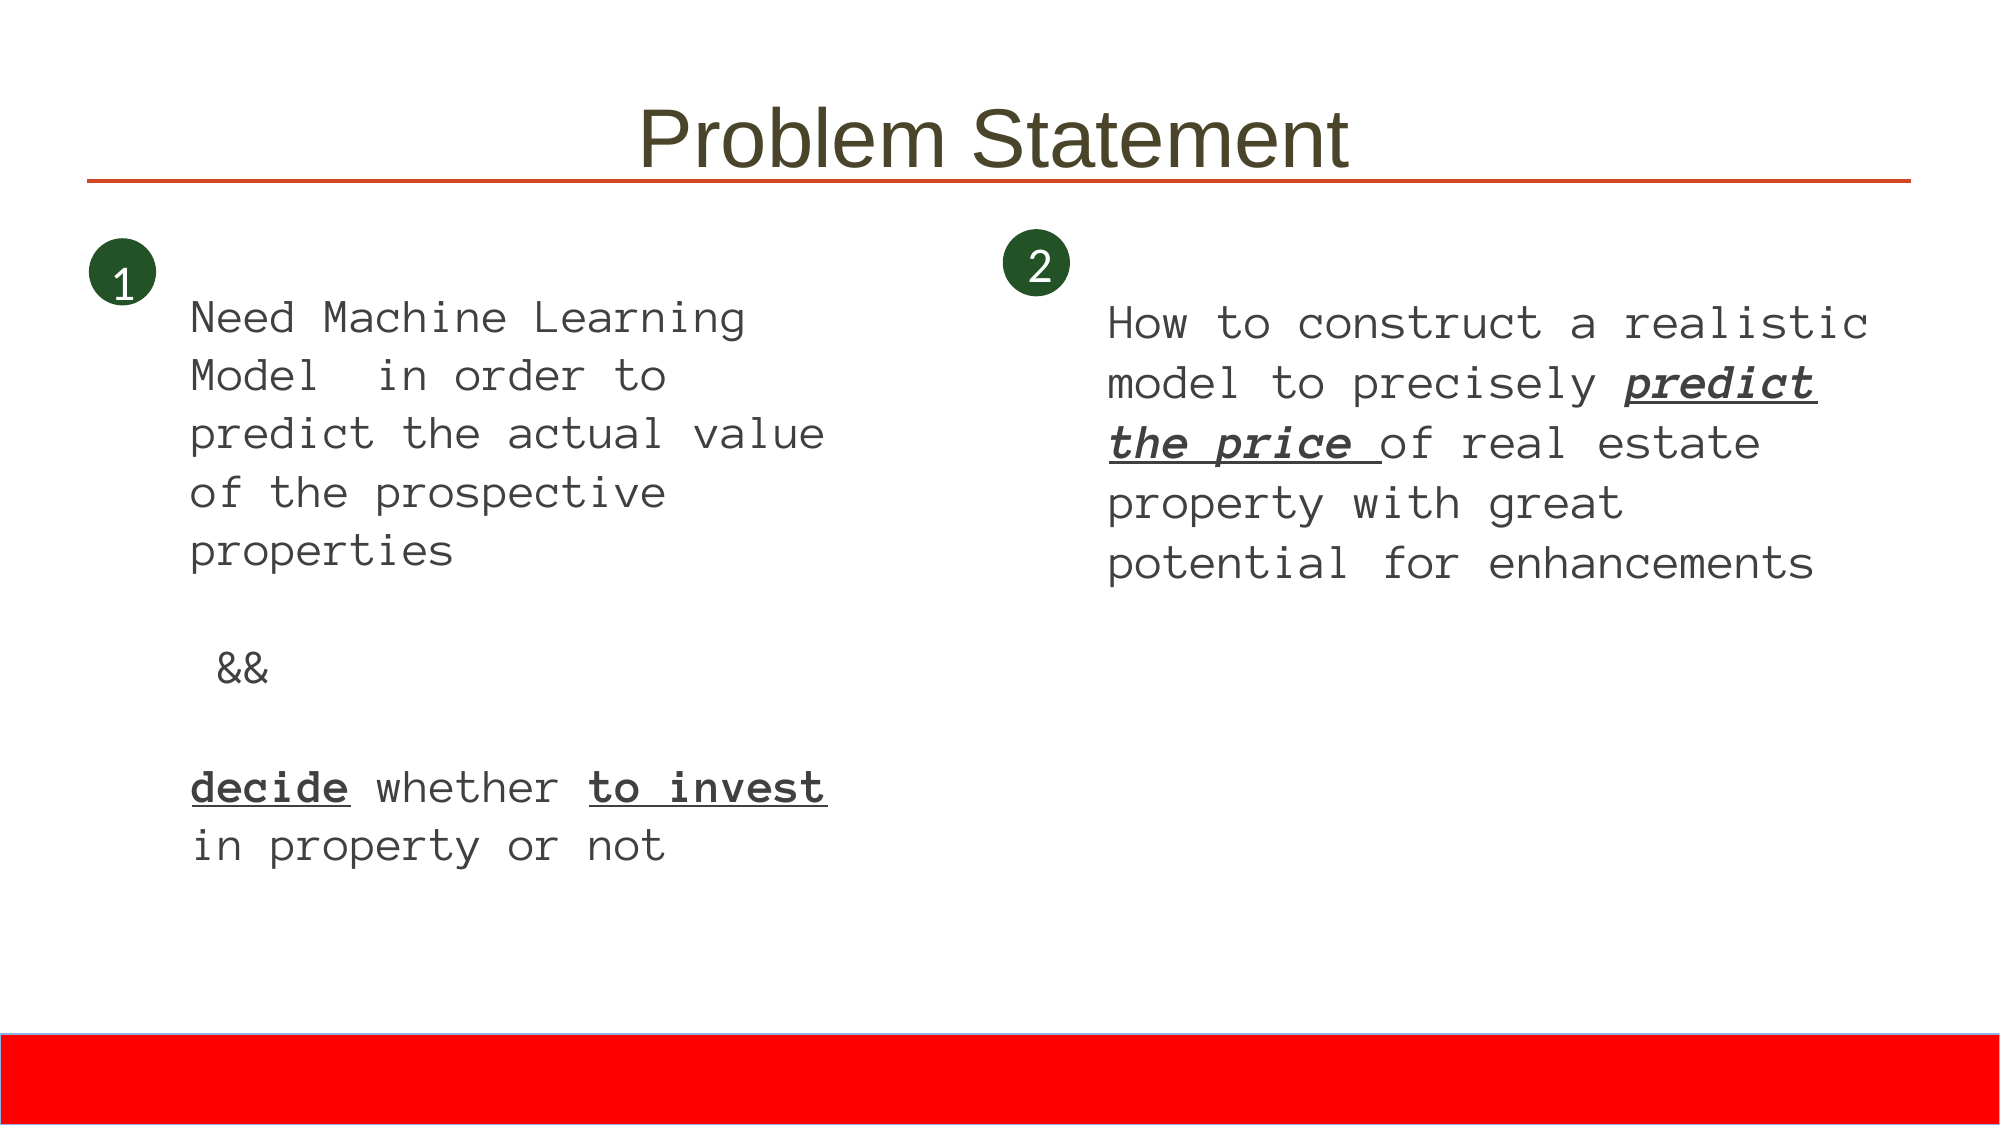

# Problem Statement
2

1
2
Need Machine Learning Model  in order to predict the actual value of the prospective properties
 &&
decide whether to invest in property or not
How to construct a realistic model to precisely predict the price of real estate property with great potential for enhancements